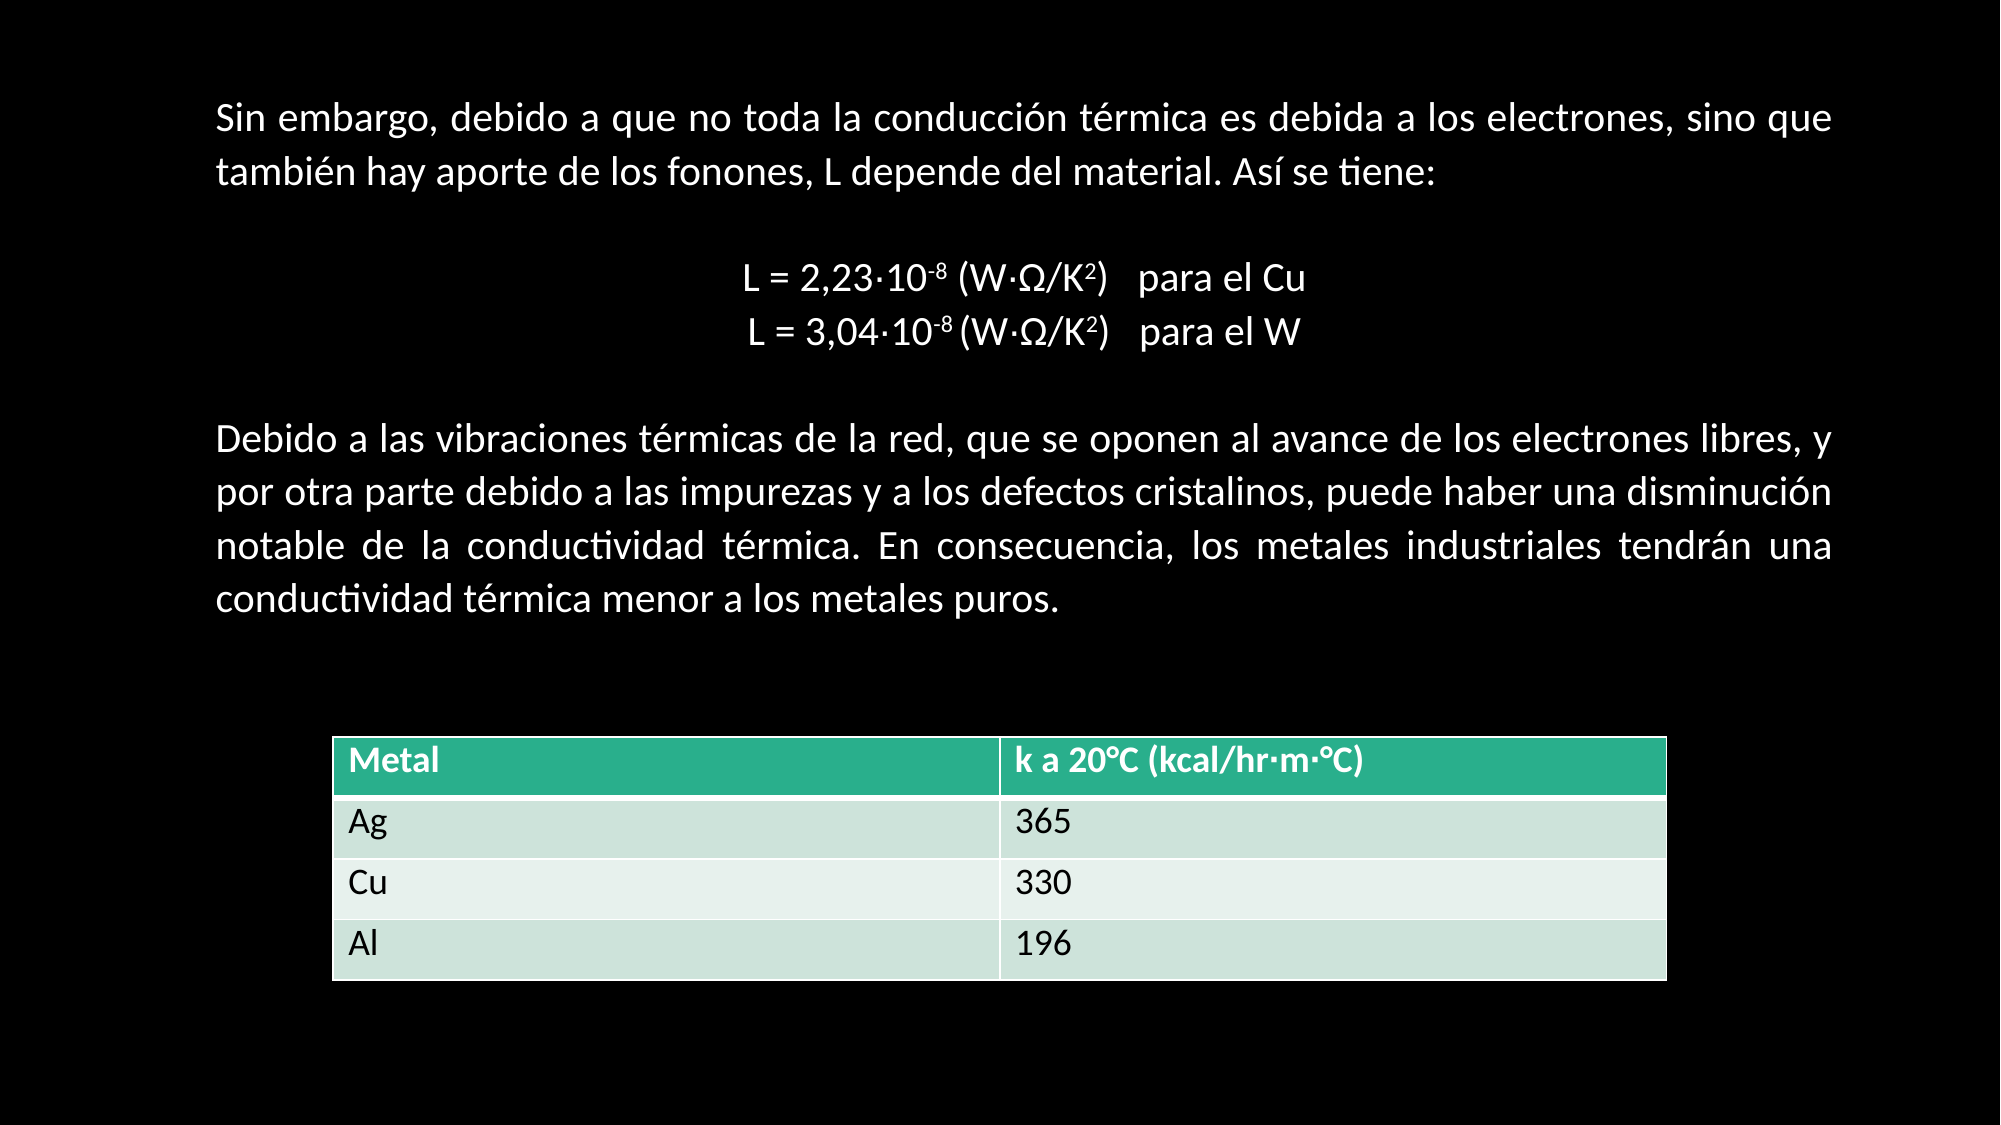

Sin embargo, debido a que no toda la conducción térmica es debida a los electrones, sino que también hay aporte de los fonones, L depende del material. Así se tiene:

L = 2,23∙10-8 (W∙Ω/K2)   para el Cu
L = 3,04∙10-8 (W∙Ω/K2)   para el W

Debido a las vibraciones térmicas de la red, que se oponen al avance de los electrones libres, y por otra parte debido a las impurezas y a los defectos cristalinos, puede haber una disminución notable de la conductividad térmica. En consecuencia, los metales industriales tendrán una conductividad térmica menor a los metales puros.

| Metal | k a 20°C (kcal/hr∙m∙°C) |
| --- | --- |
| Ag | 365 |
| Cu | 330 |
| Al | 196 |